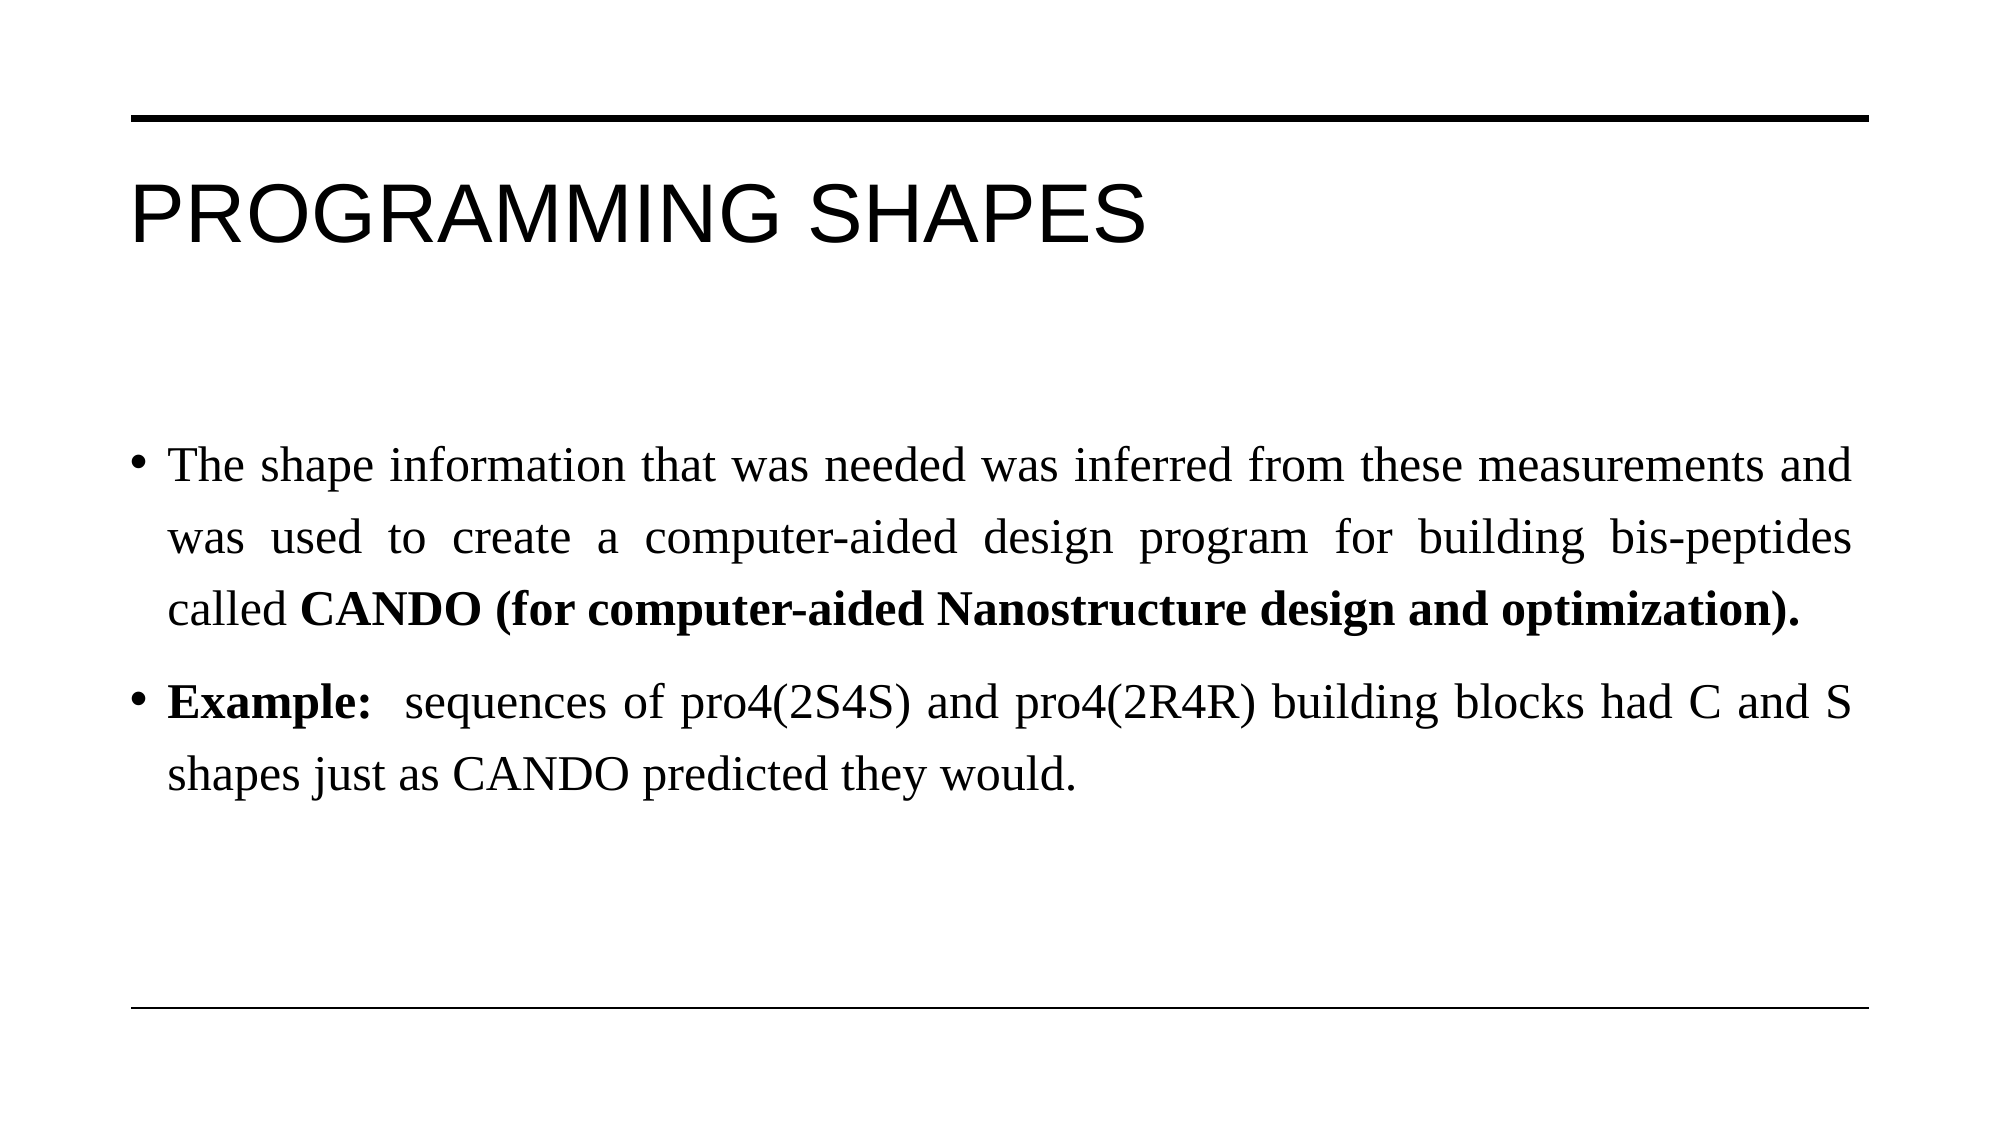

# Programming Shapes
The shape information that was needed was inferred from these measurements and was used to create a computer-aided design program for building bis-peptides called CANDO (for computer-aided Nanostructure design and optimization).
Example:  sequences of pro4(2S4S) and pro4(2R4R) building blocks had C and S shapes just as CANDO predicted they would.